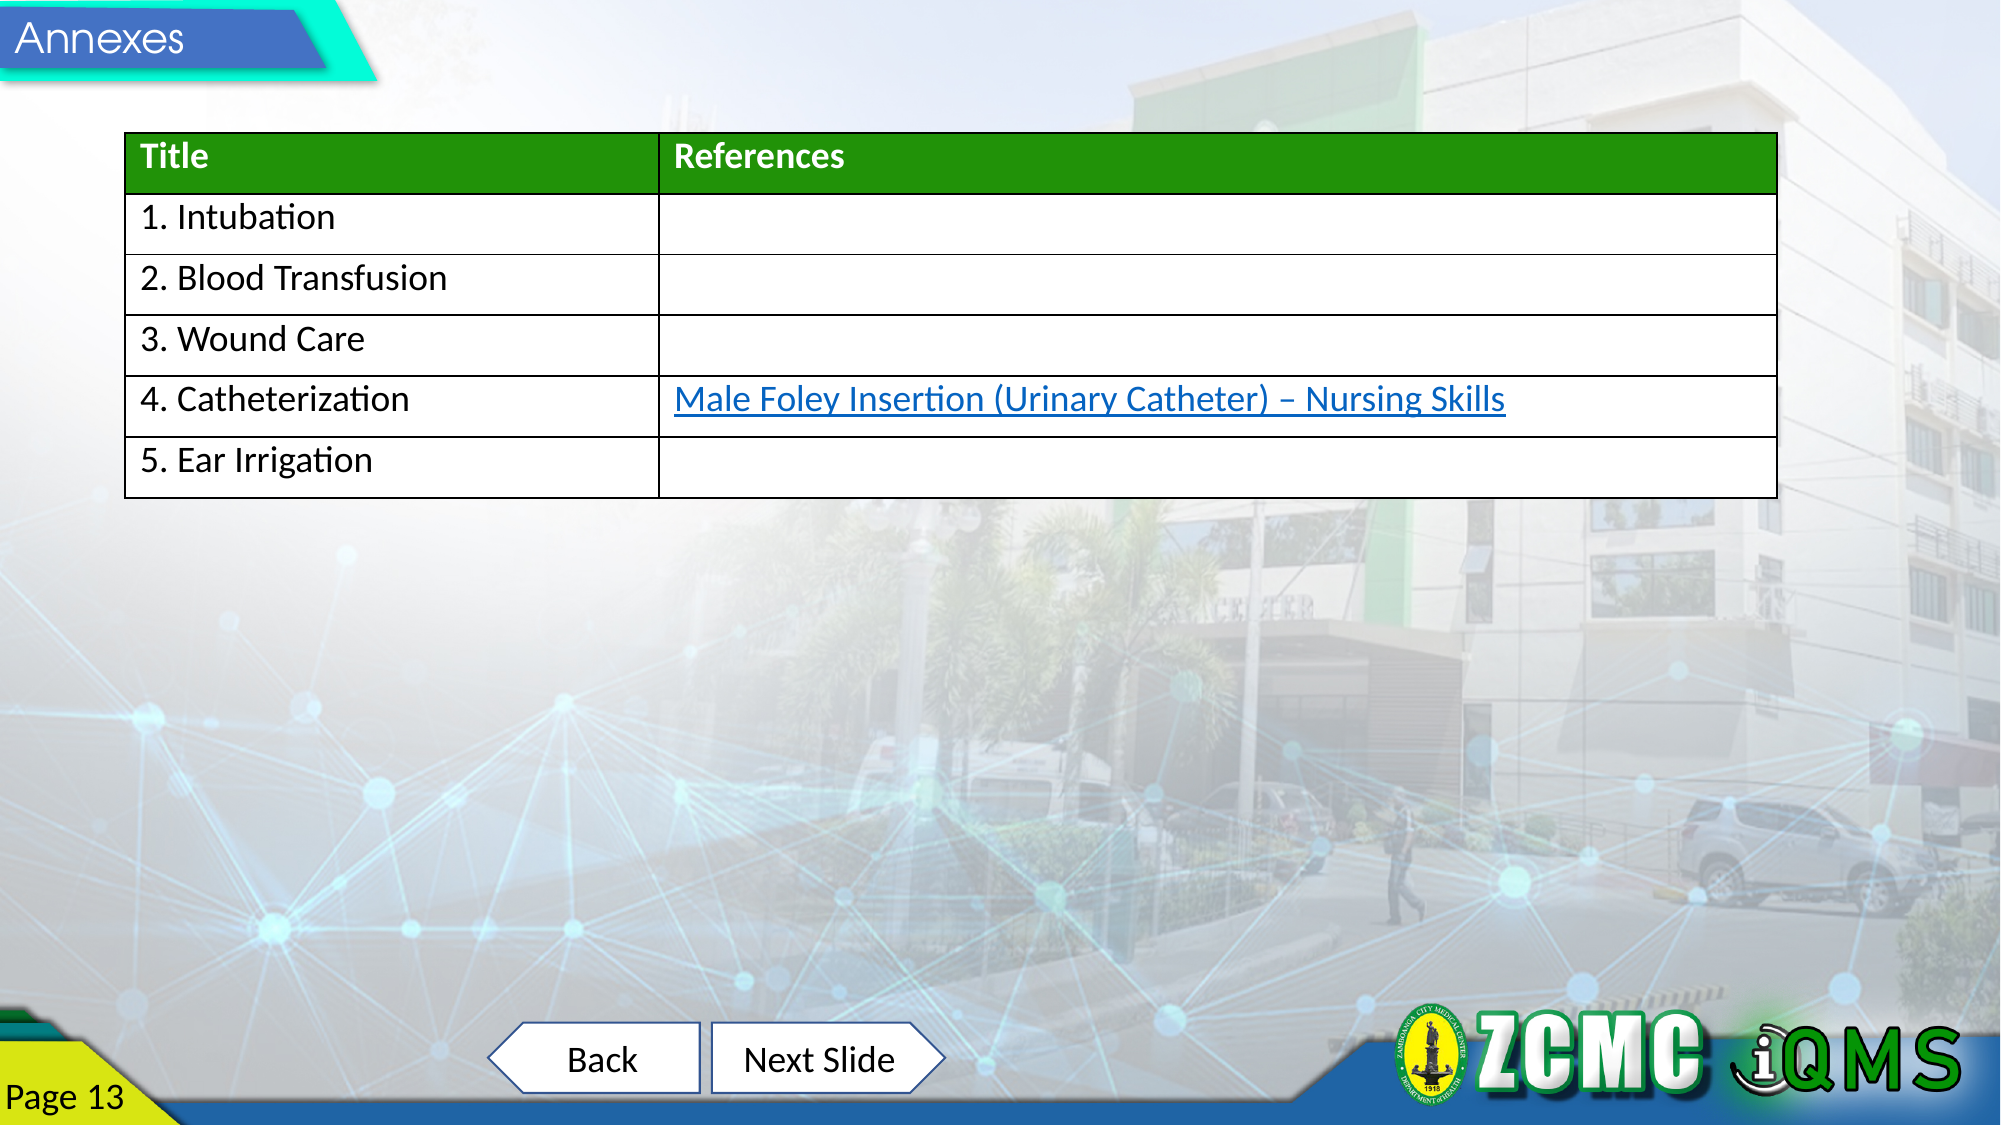

Annexes
| Title | References |
| --- | --- |
| 1. Intubation |  |
| 2. Blood Transfusion |  |
| 3. Wound Care |  |
| 4. Catheterization | Male Foley Insertion (Urinary Catheter) – Nursing Skills |
| 5. Ear Irrigation |  |
Next Slide
Back
Page 13